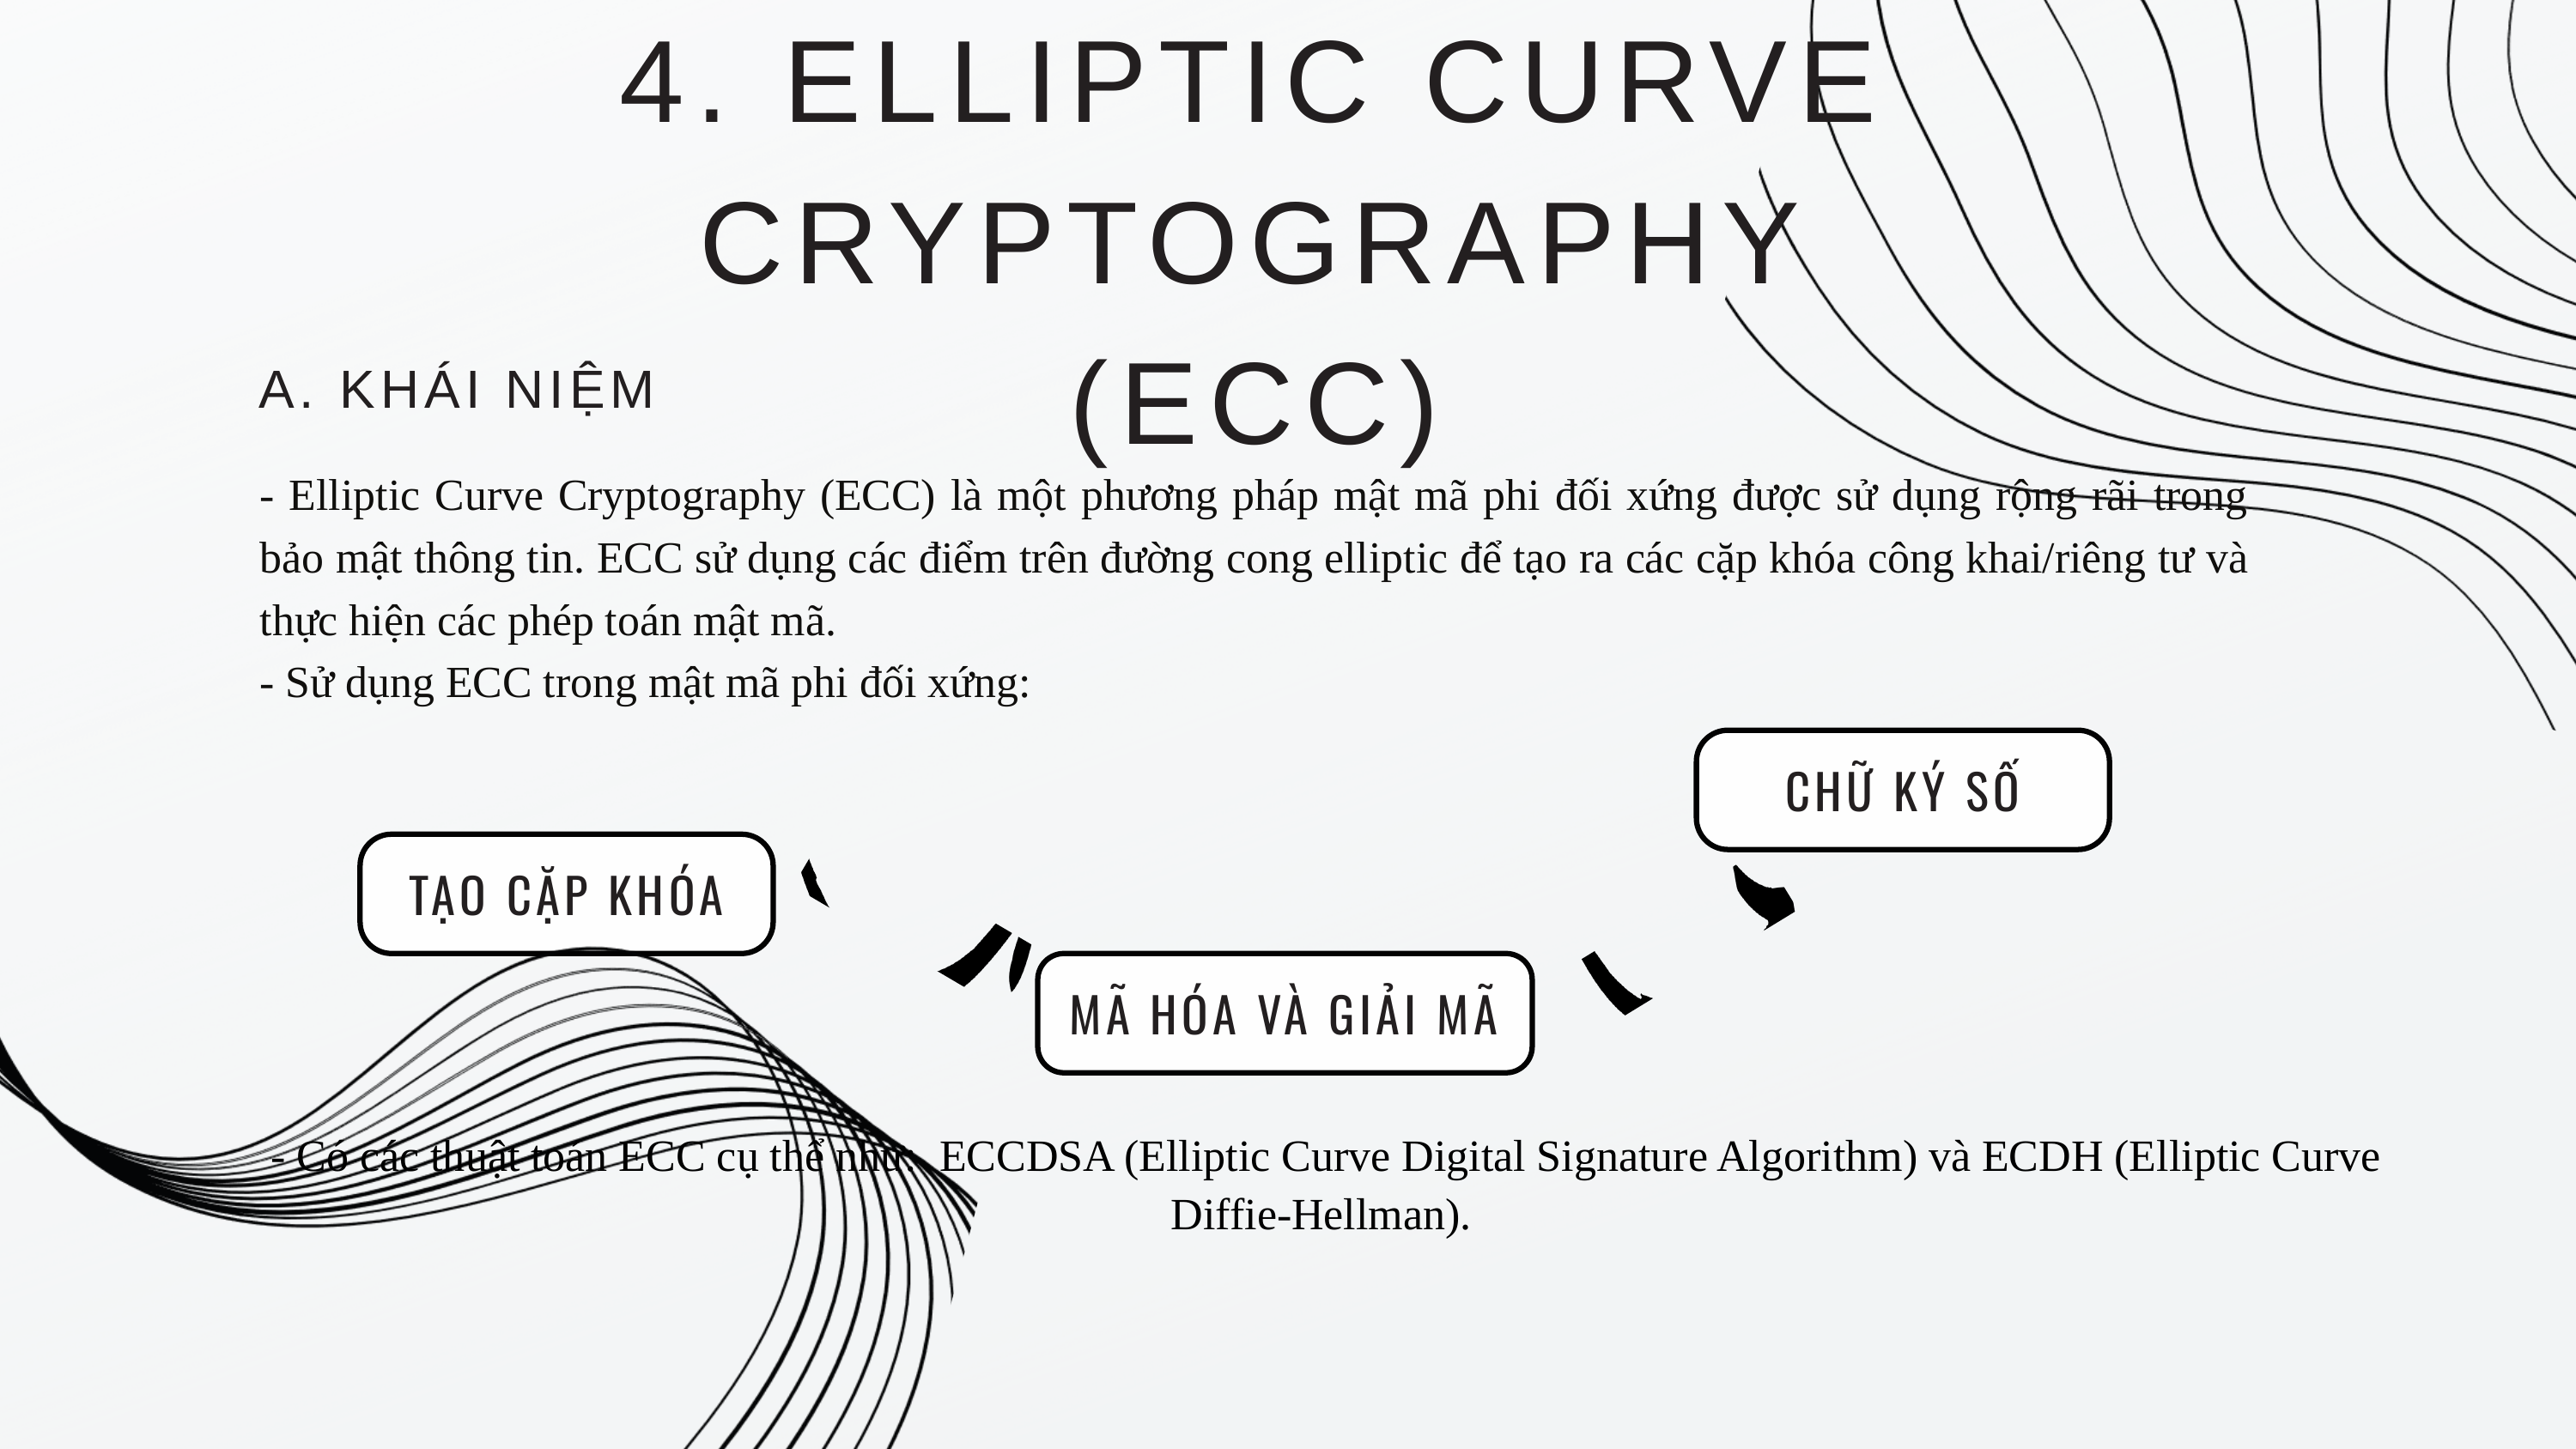

4. ELLIPTIC CURVE CRYPTOGRAPHY (ECC)
A. KHÁI NIỆM
- Elliptic Curve Cryptography (ECC) là một phương pháp mật mã phi đối xứng được sử dụng rộng rãi trong bảo mật thông tin. ECC sử dụng các điểm trên đường cong elliptic để tạo ra các cặp khóa công khai/riêng tư và thực hiện các phép toán mật mã.
- Sử dụng ECC trong mật mã phi đối xứng:

CHỮ KÝ SỐ

TẠO CẶP KHÓA

MÃ HÓA VÀ GIẢI MÃ
- Có các thuật toán ECC cụ thể như:  ECCDSA (Elliptic Curve Digital Signature Algorithm) và ECDH (Elliptic Curve Diffie-Hellman).